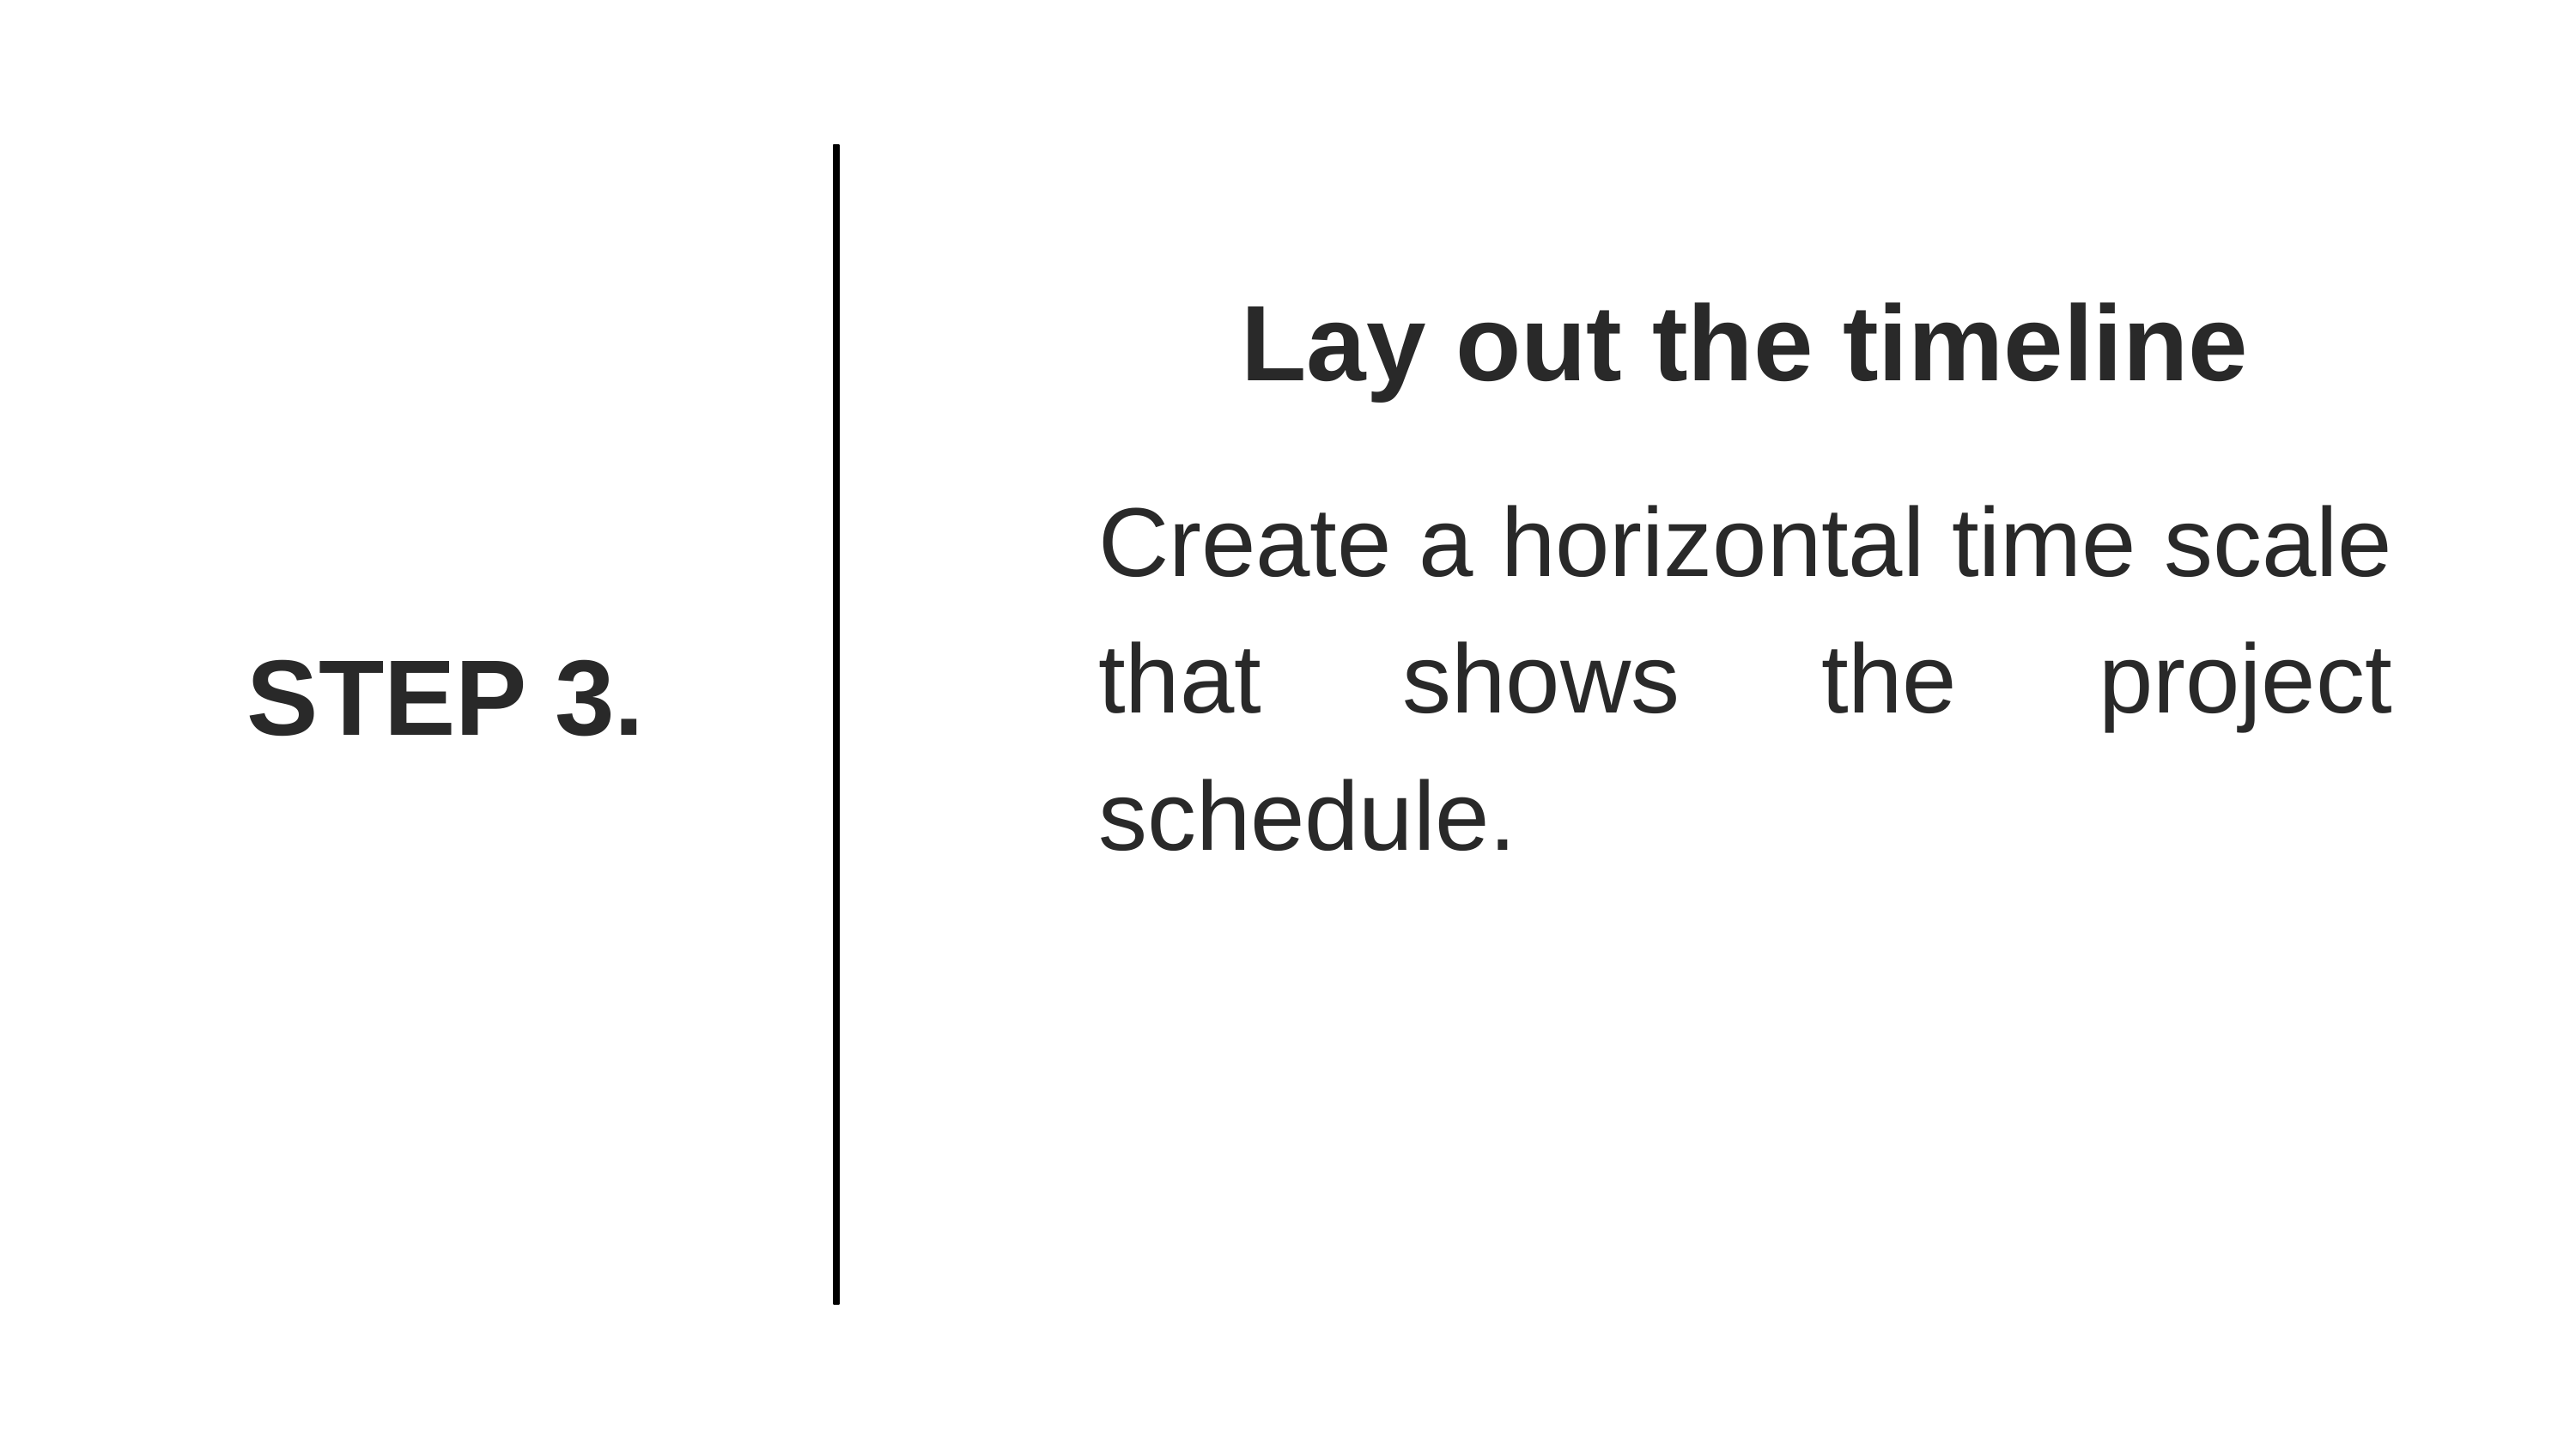

Lay out the timeline
Create a horizontal time scale that shows the project schedule.
STEP 3.